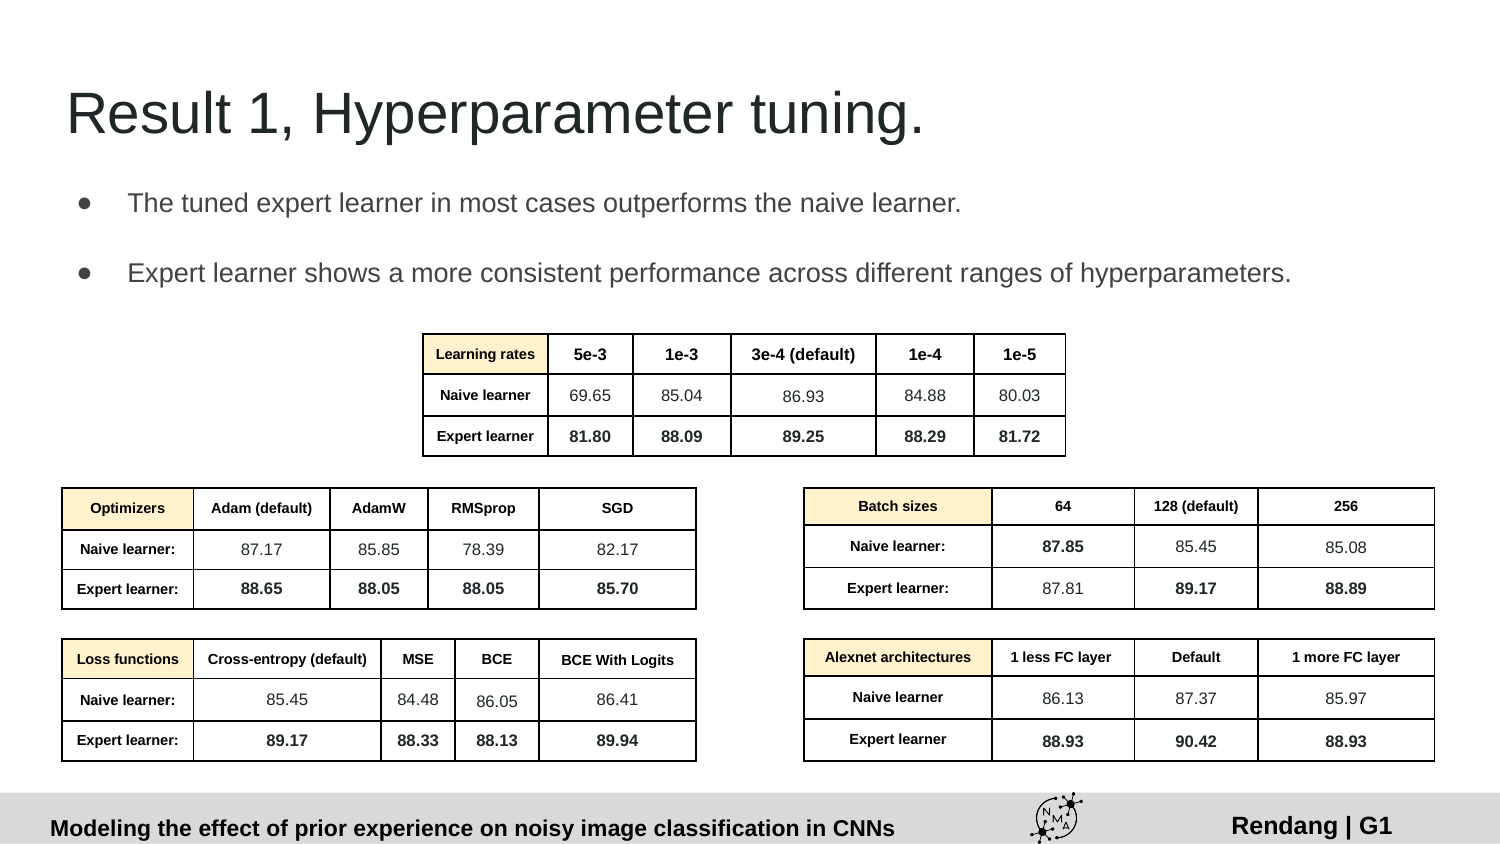

# Result 1, Hyperparameter tuning.
The tuned expert learner in most cases outperforms the naive learner.

Expert learner shows a more consistent performance across different ranges of hyperparameters.
| Learning rates | 5e-3 | 1e-3 | 3e-4 (default) | 1e-4 | 1e-5 |
| --- | --- | --- | --- | --- | --- |
| Naive learner | 69.65 | 85.04 | 86.93 | 84.88 | 80.03 |
| Expert learner | 81.80 | 88.09 | 89.25 | 88.29 | 81.72 |
| Optimizers | Adam (default) | AdamW | RMSprop | SGD |
| --- | --- | --- | --- | --- |
| Naive learner: | 87.17 | 85.85 | 78.39 | 82.17 |
| Expert learner: | 88.65 | 88.05 | 88.05 | 85.70 |
| Batch sizes | 64 | 128 (default) | 256 |
| --- | --- | --- | --- |
| Naive learner: | 87.85 | 85.45 | 85.08 |
| Expert learner: | 87.81 | 89.17 | 88.89 |
| Loss functions | Cross-entropy (default) | MSE | BCE | BCE With Logits |
| --- | --- | --- | --- | --- |
| Naive learner: | 85.45 | 84.48 | 86.05 | 86.41 |
| Expert learner: | 89.17 | 88.33 | 88.13 | 89.94 |
| Alexnet architectures | 1 less FC layer | Default | 1 more FC layer |
| --- | --- | --- | --- |
| Naive learner | 86.13 | 87.37 | 85.97 |
| Expert learner | 88.93 | 90.42 | 88.93 |